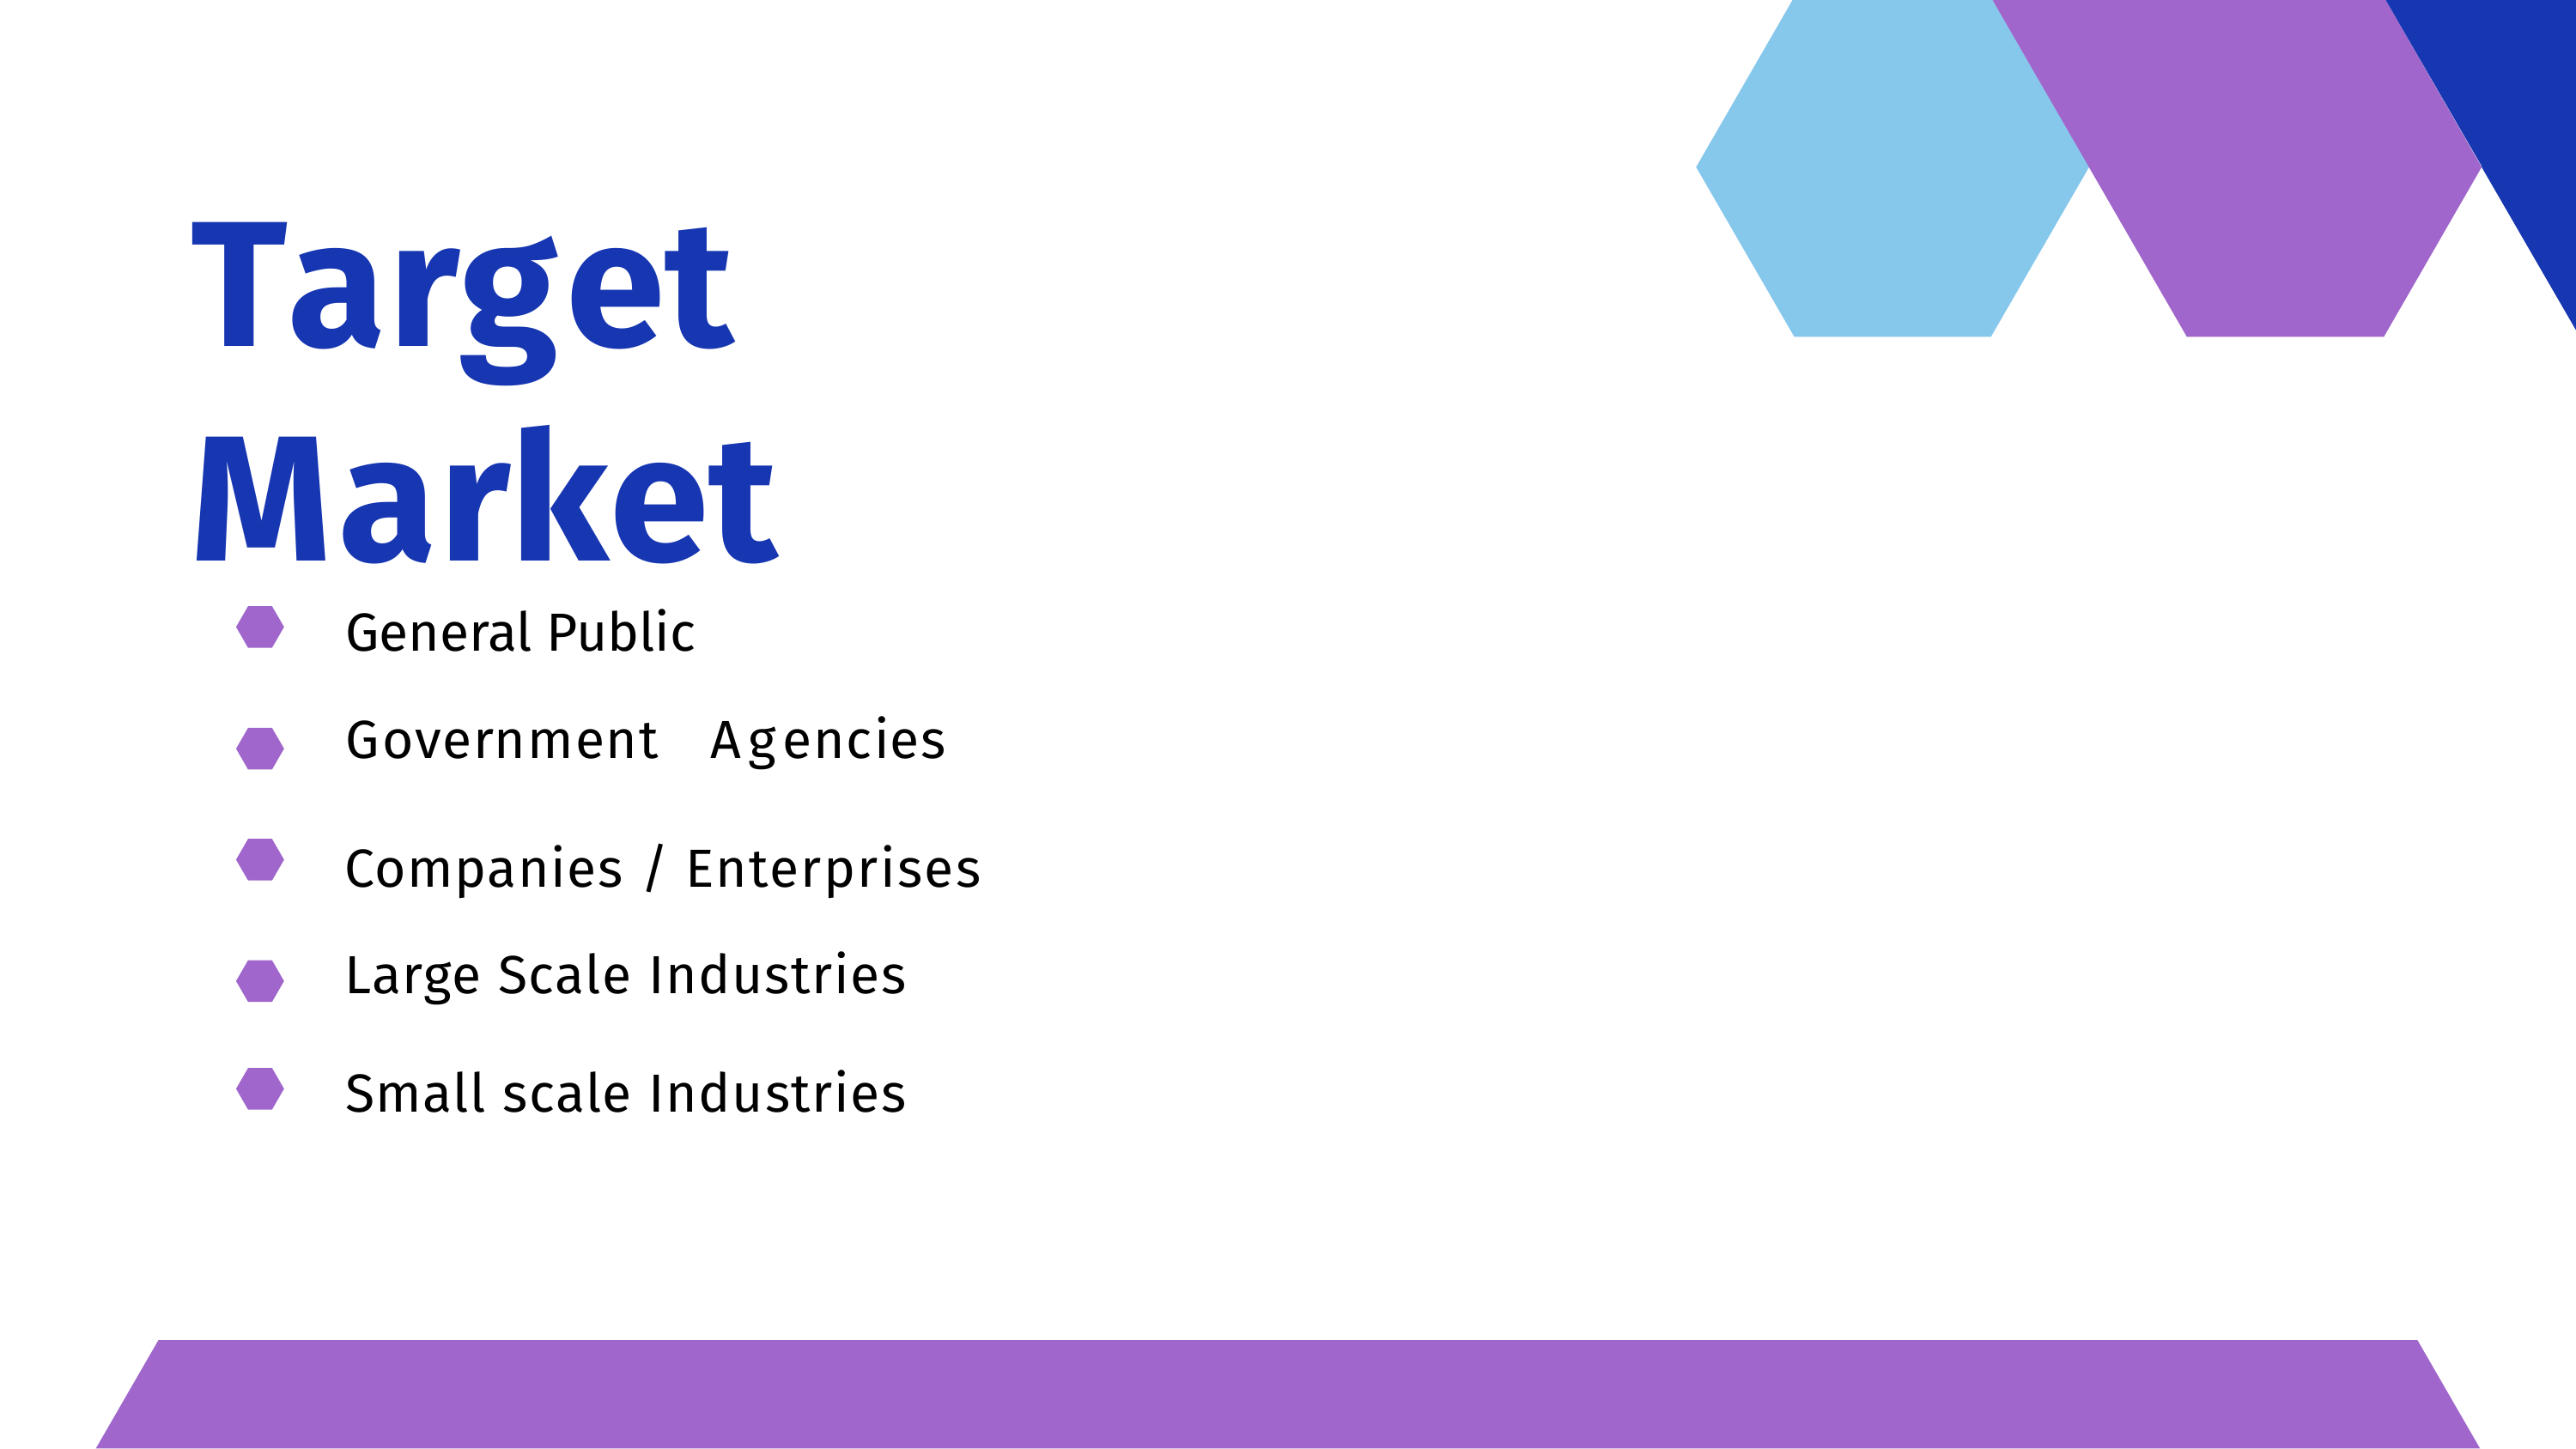

# Target Market
General Public

Government	Agencies

Companies / Enterprises

Large Scale Industries

Small scale Industries